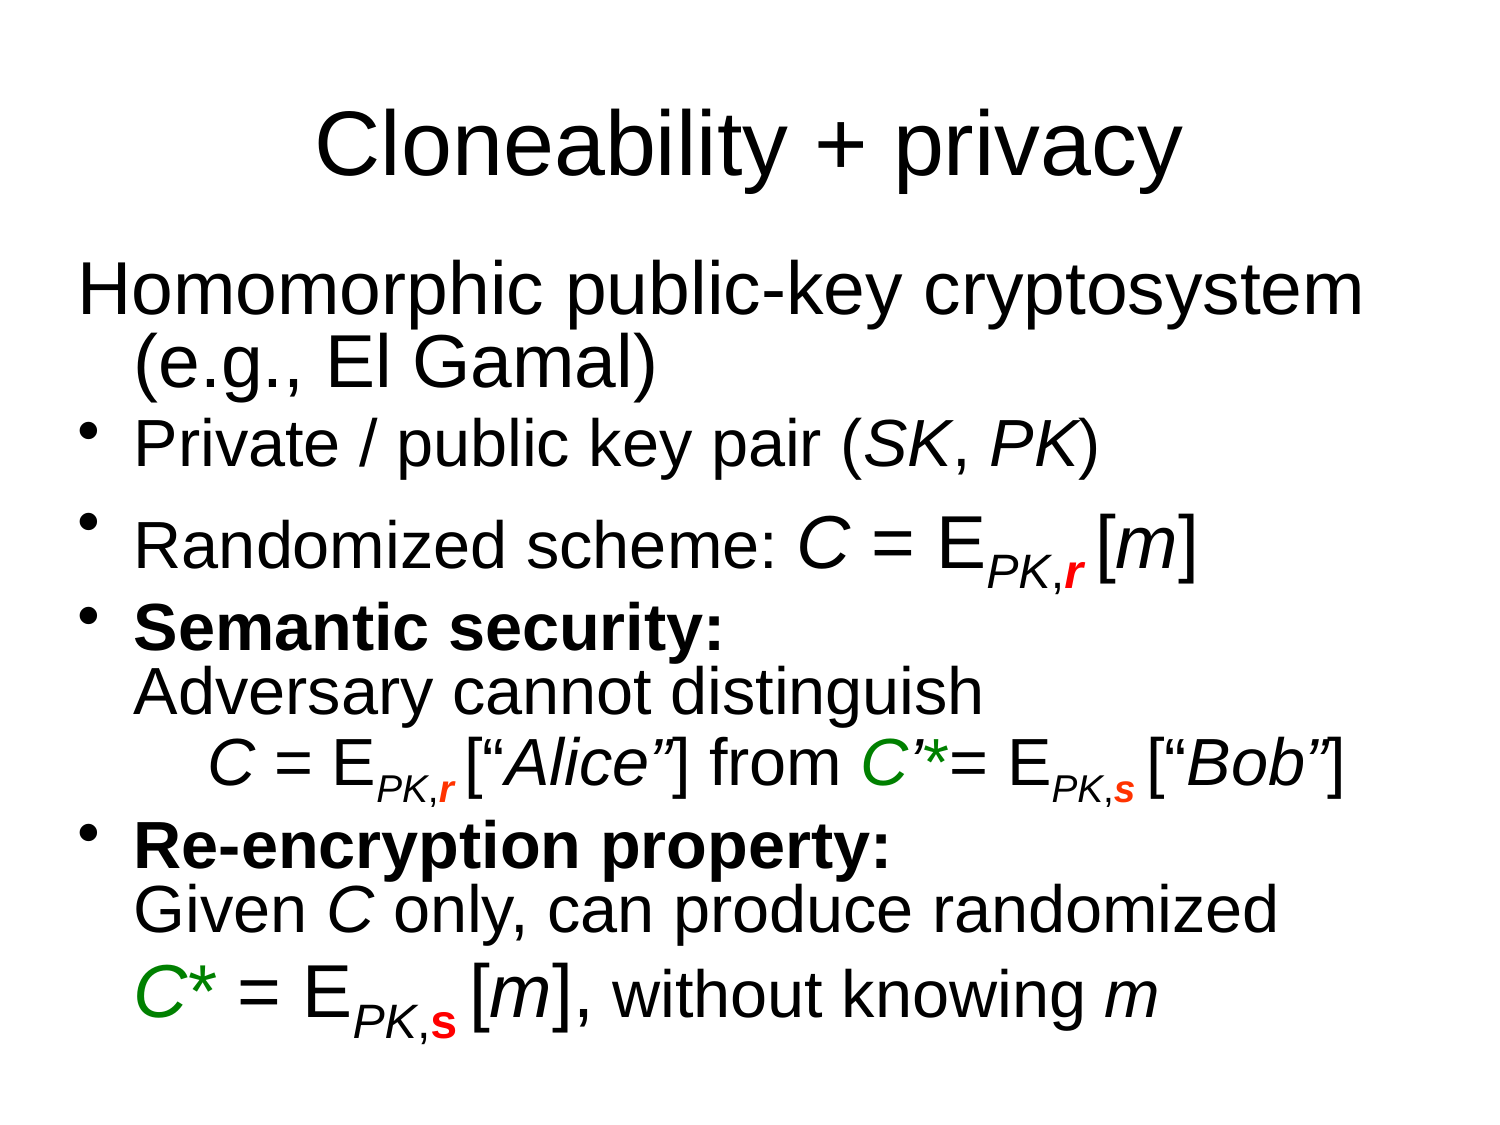

# Cloneability + privacy
Homomorphic public-key cryptosystem (e.g., El Gamal)
Private / public key pair (SK, PK)
Randomized scheme: C = EPK,r [m]
Semantic security:                             Adversary cannot distinguish                               C = EPK,r [“Alice”] from C’*= EPK,s [“Bob”]
Re-encryption property:                                Given C only, can produce randomized            C* = EPK,s [m], without knowing m